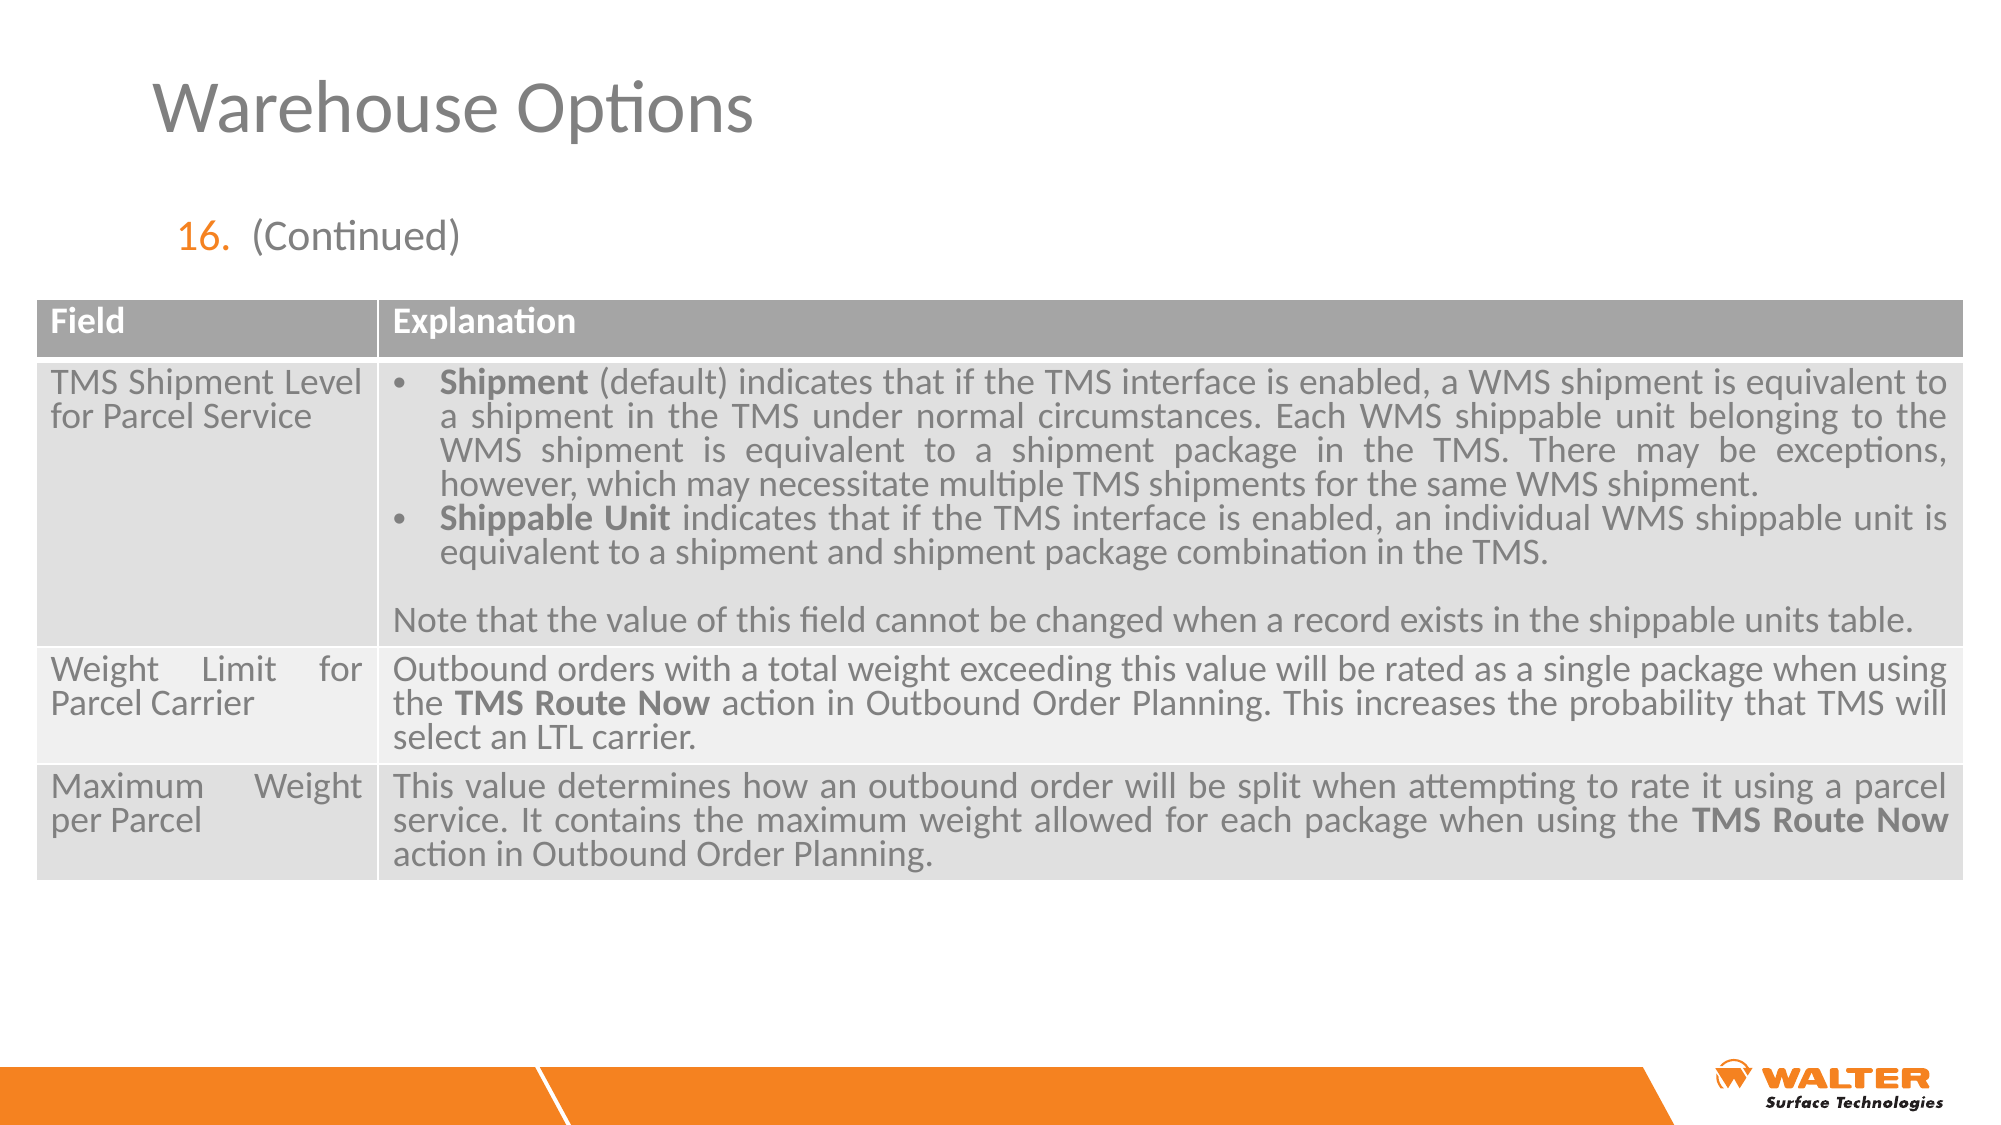

# Warehouse Options
(Continued)
| Field | Explanation |
| --- | --- |
| TMS Shipment Level for Parcel Service | Shipment (default) indicates that if the TMS interface is enabled, a WMS shipment is equivalent to a shipment in the TMS under normal circumstances. Each WMS shippable unit belonging to the WMS shipment is equivalent to a shipment package in the TMS. There may be exceptions, however, which may necessitate multiple TMS shipments for the same WMS shipment. Shippable Unit indicates that if the TMS interface is enabled, an individual WMS shippable unit is equivalent to a shipment and shipment package combination in the TMS. Note that the value of this field cannot be changed when a record exists in the shippable units table. |
| Weight Limit for Parcel Carrier | Outbound orders with a total weight exceeding this value will be rated as a single package when using the TMS Route Now action in Outbound Order Planning. This increases the probability that TMS will select an LTL carrier. |
| Maximum Weight per Parcel | This value determines how an outbound order will be split when attempting to rate it using a parcel service. It contains the maximum weight allowed for each package when using the TMS Route Now action in Outbound Order Planning. |